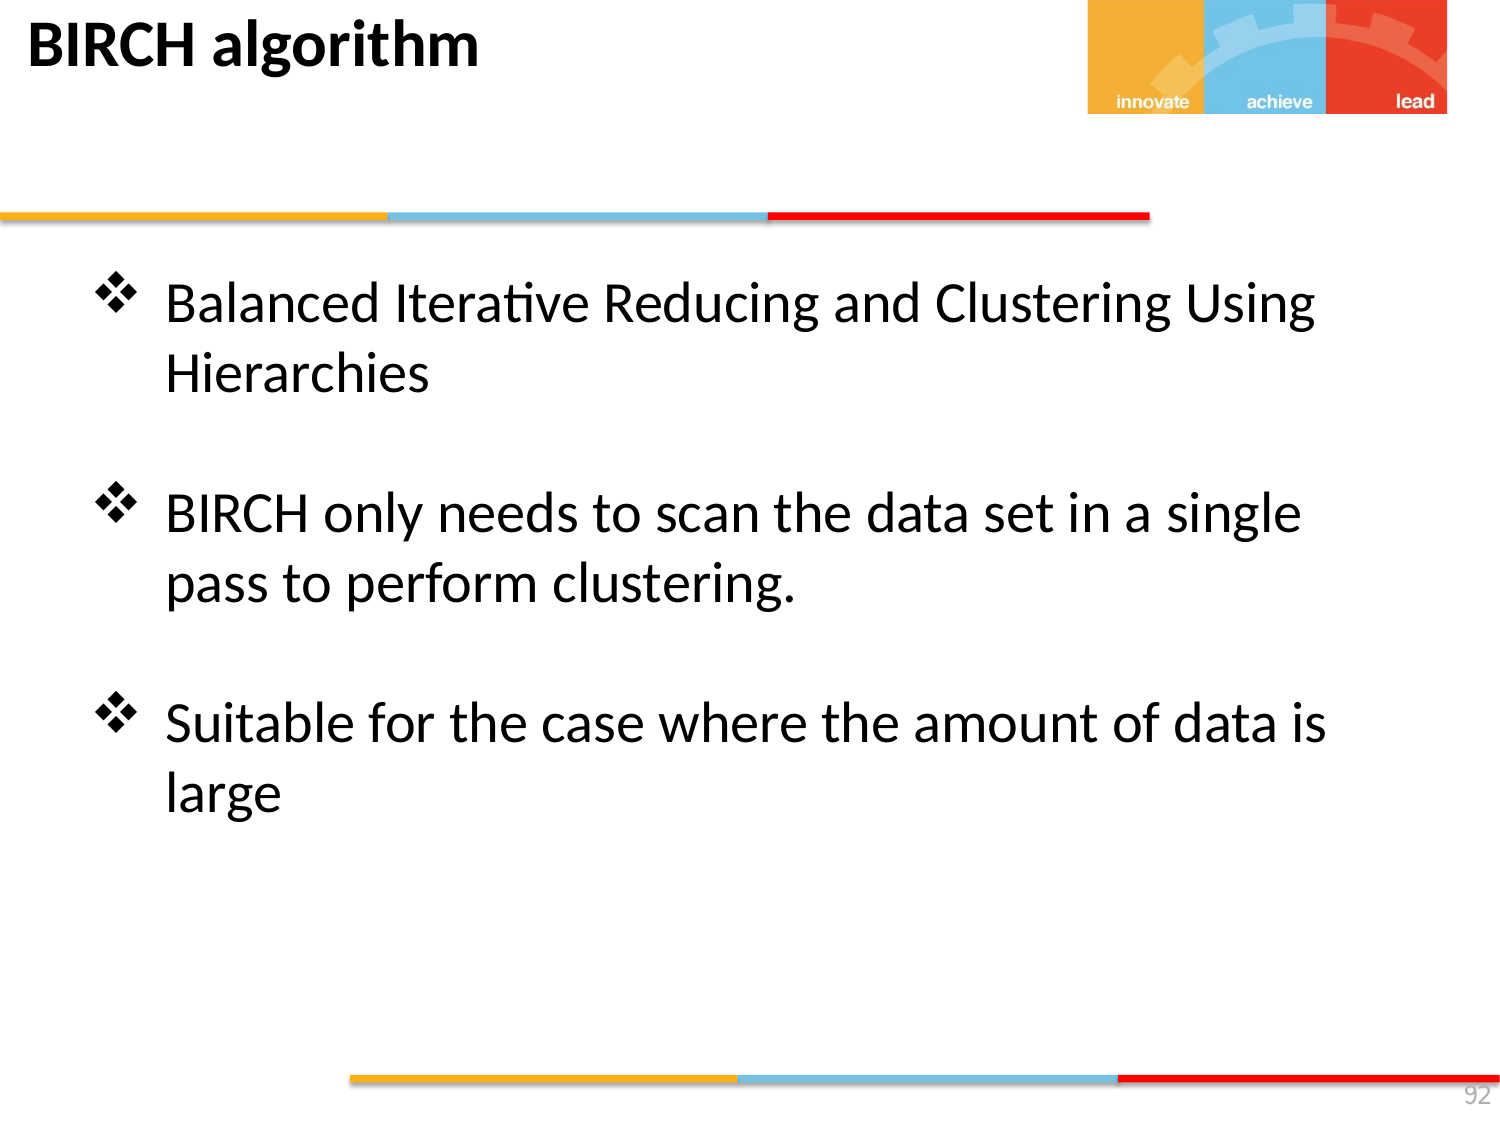

BIRCH algorithm
Balanced Iterative Reducing and Clustering Using Hierarchies

BIRCH only needs to scan the data set in a single pass to perform clustering.

Suitable for the case where the amount of data is large
92